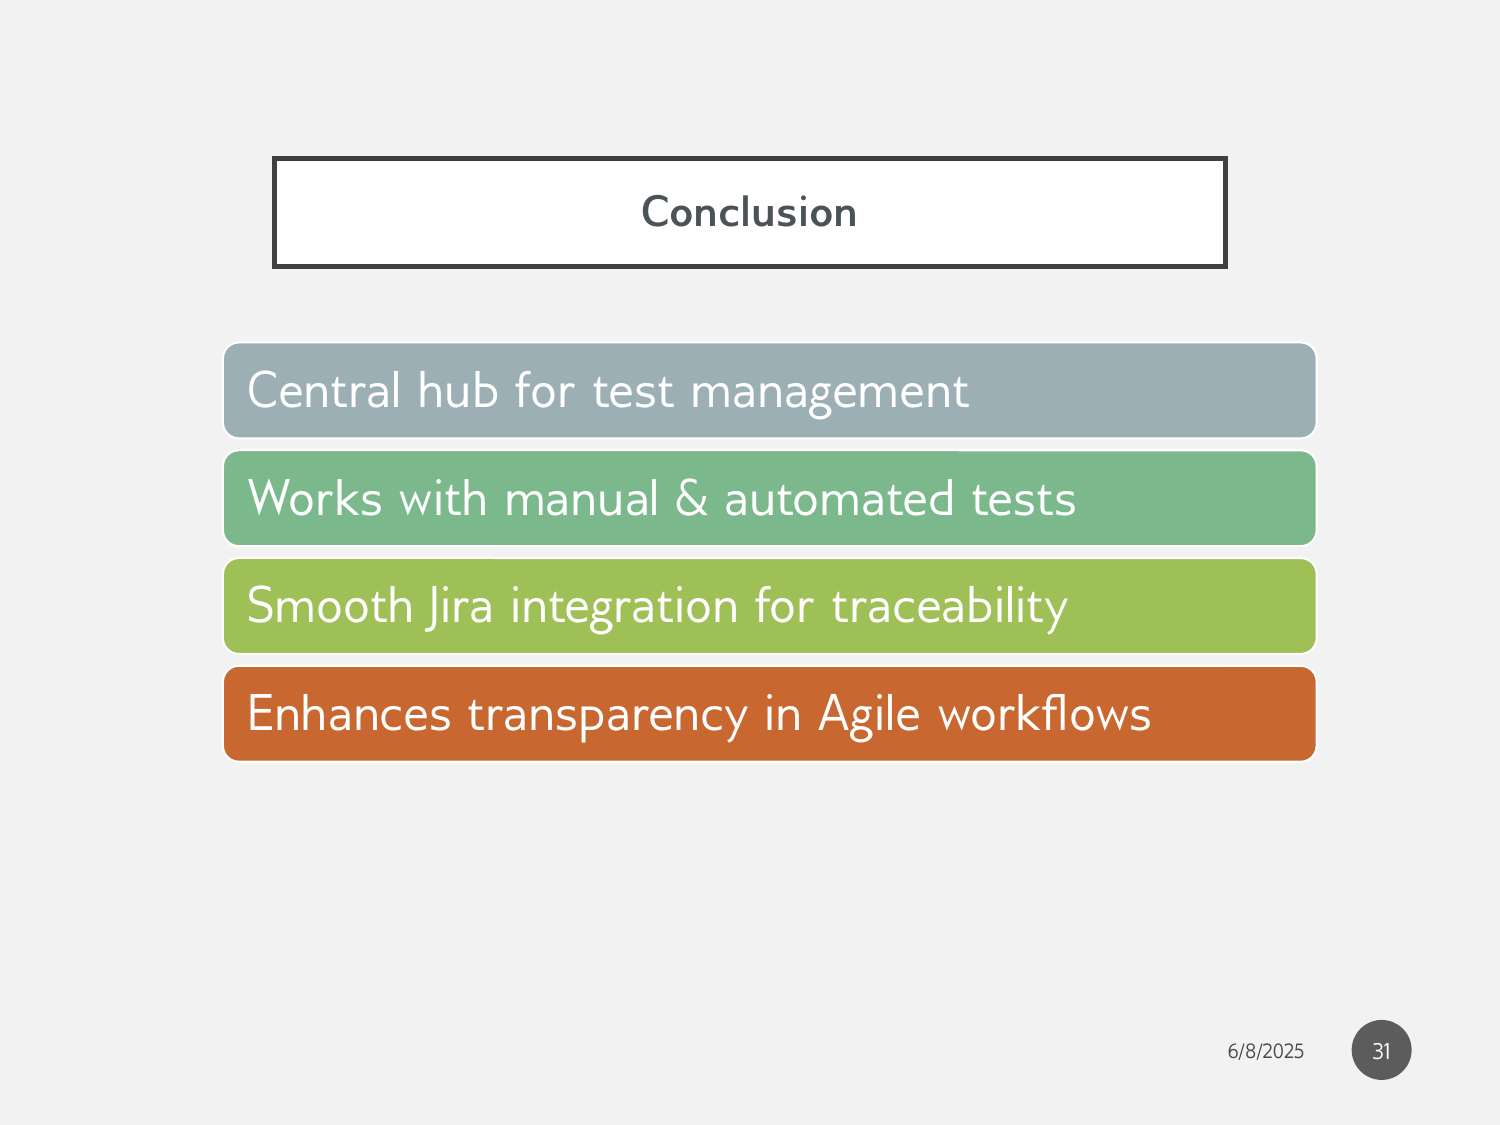

# Conclusion
Central hub for test management
Works with manual & automated tests
Smooth Jira integration for traceability
Enhances transparency in Agile workflows
31
6/8/2025